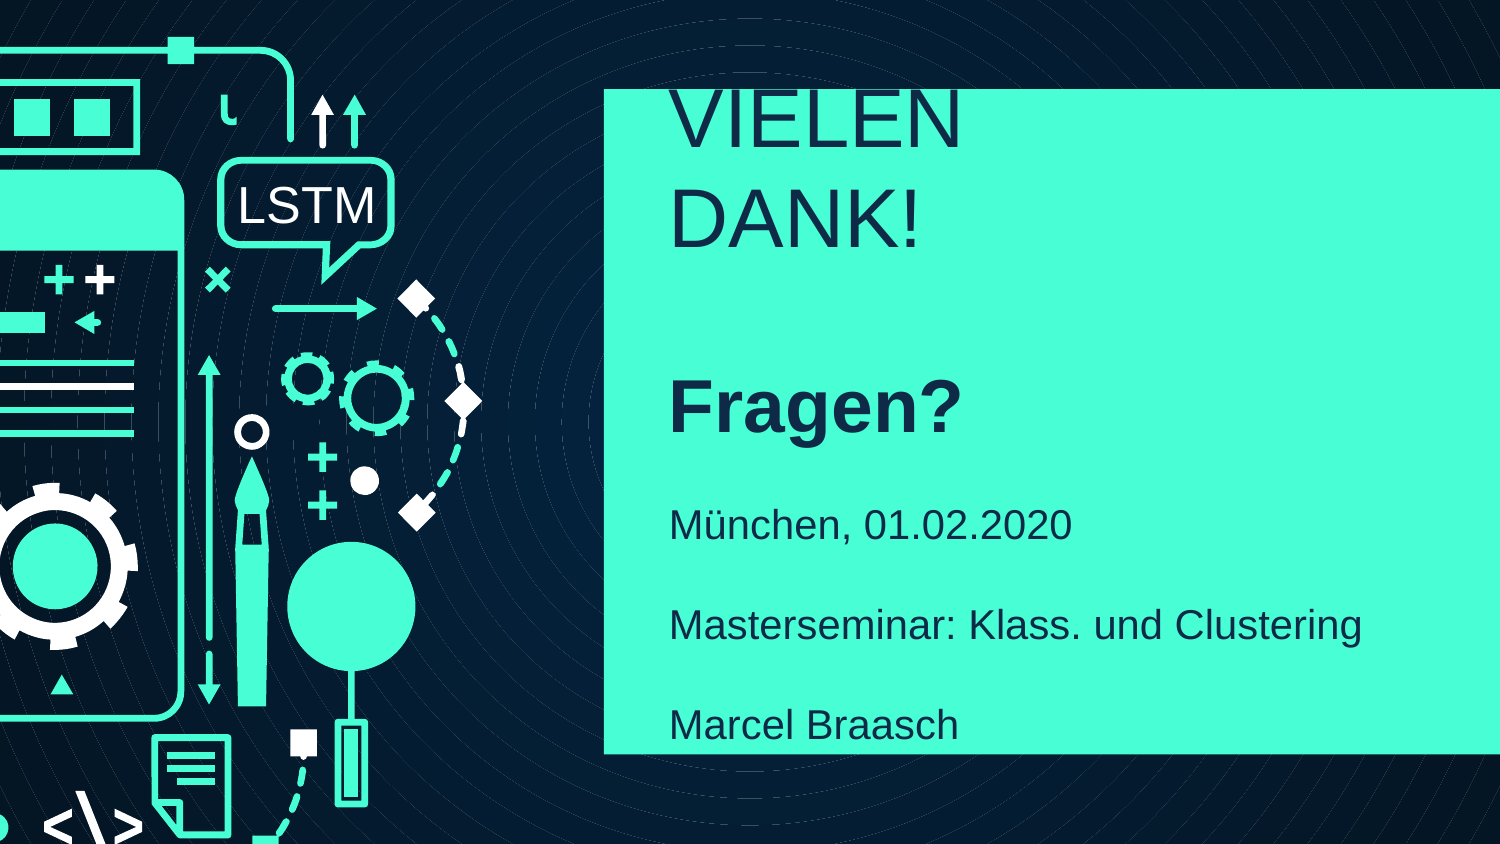

LSTM

# VIELEN DANK!

Fragen?

München, 01.02.2020

Masterseminar: Klass. und Clustering

Marcel Braasch